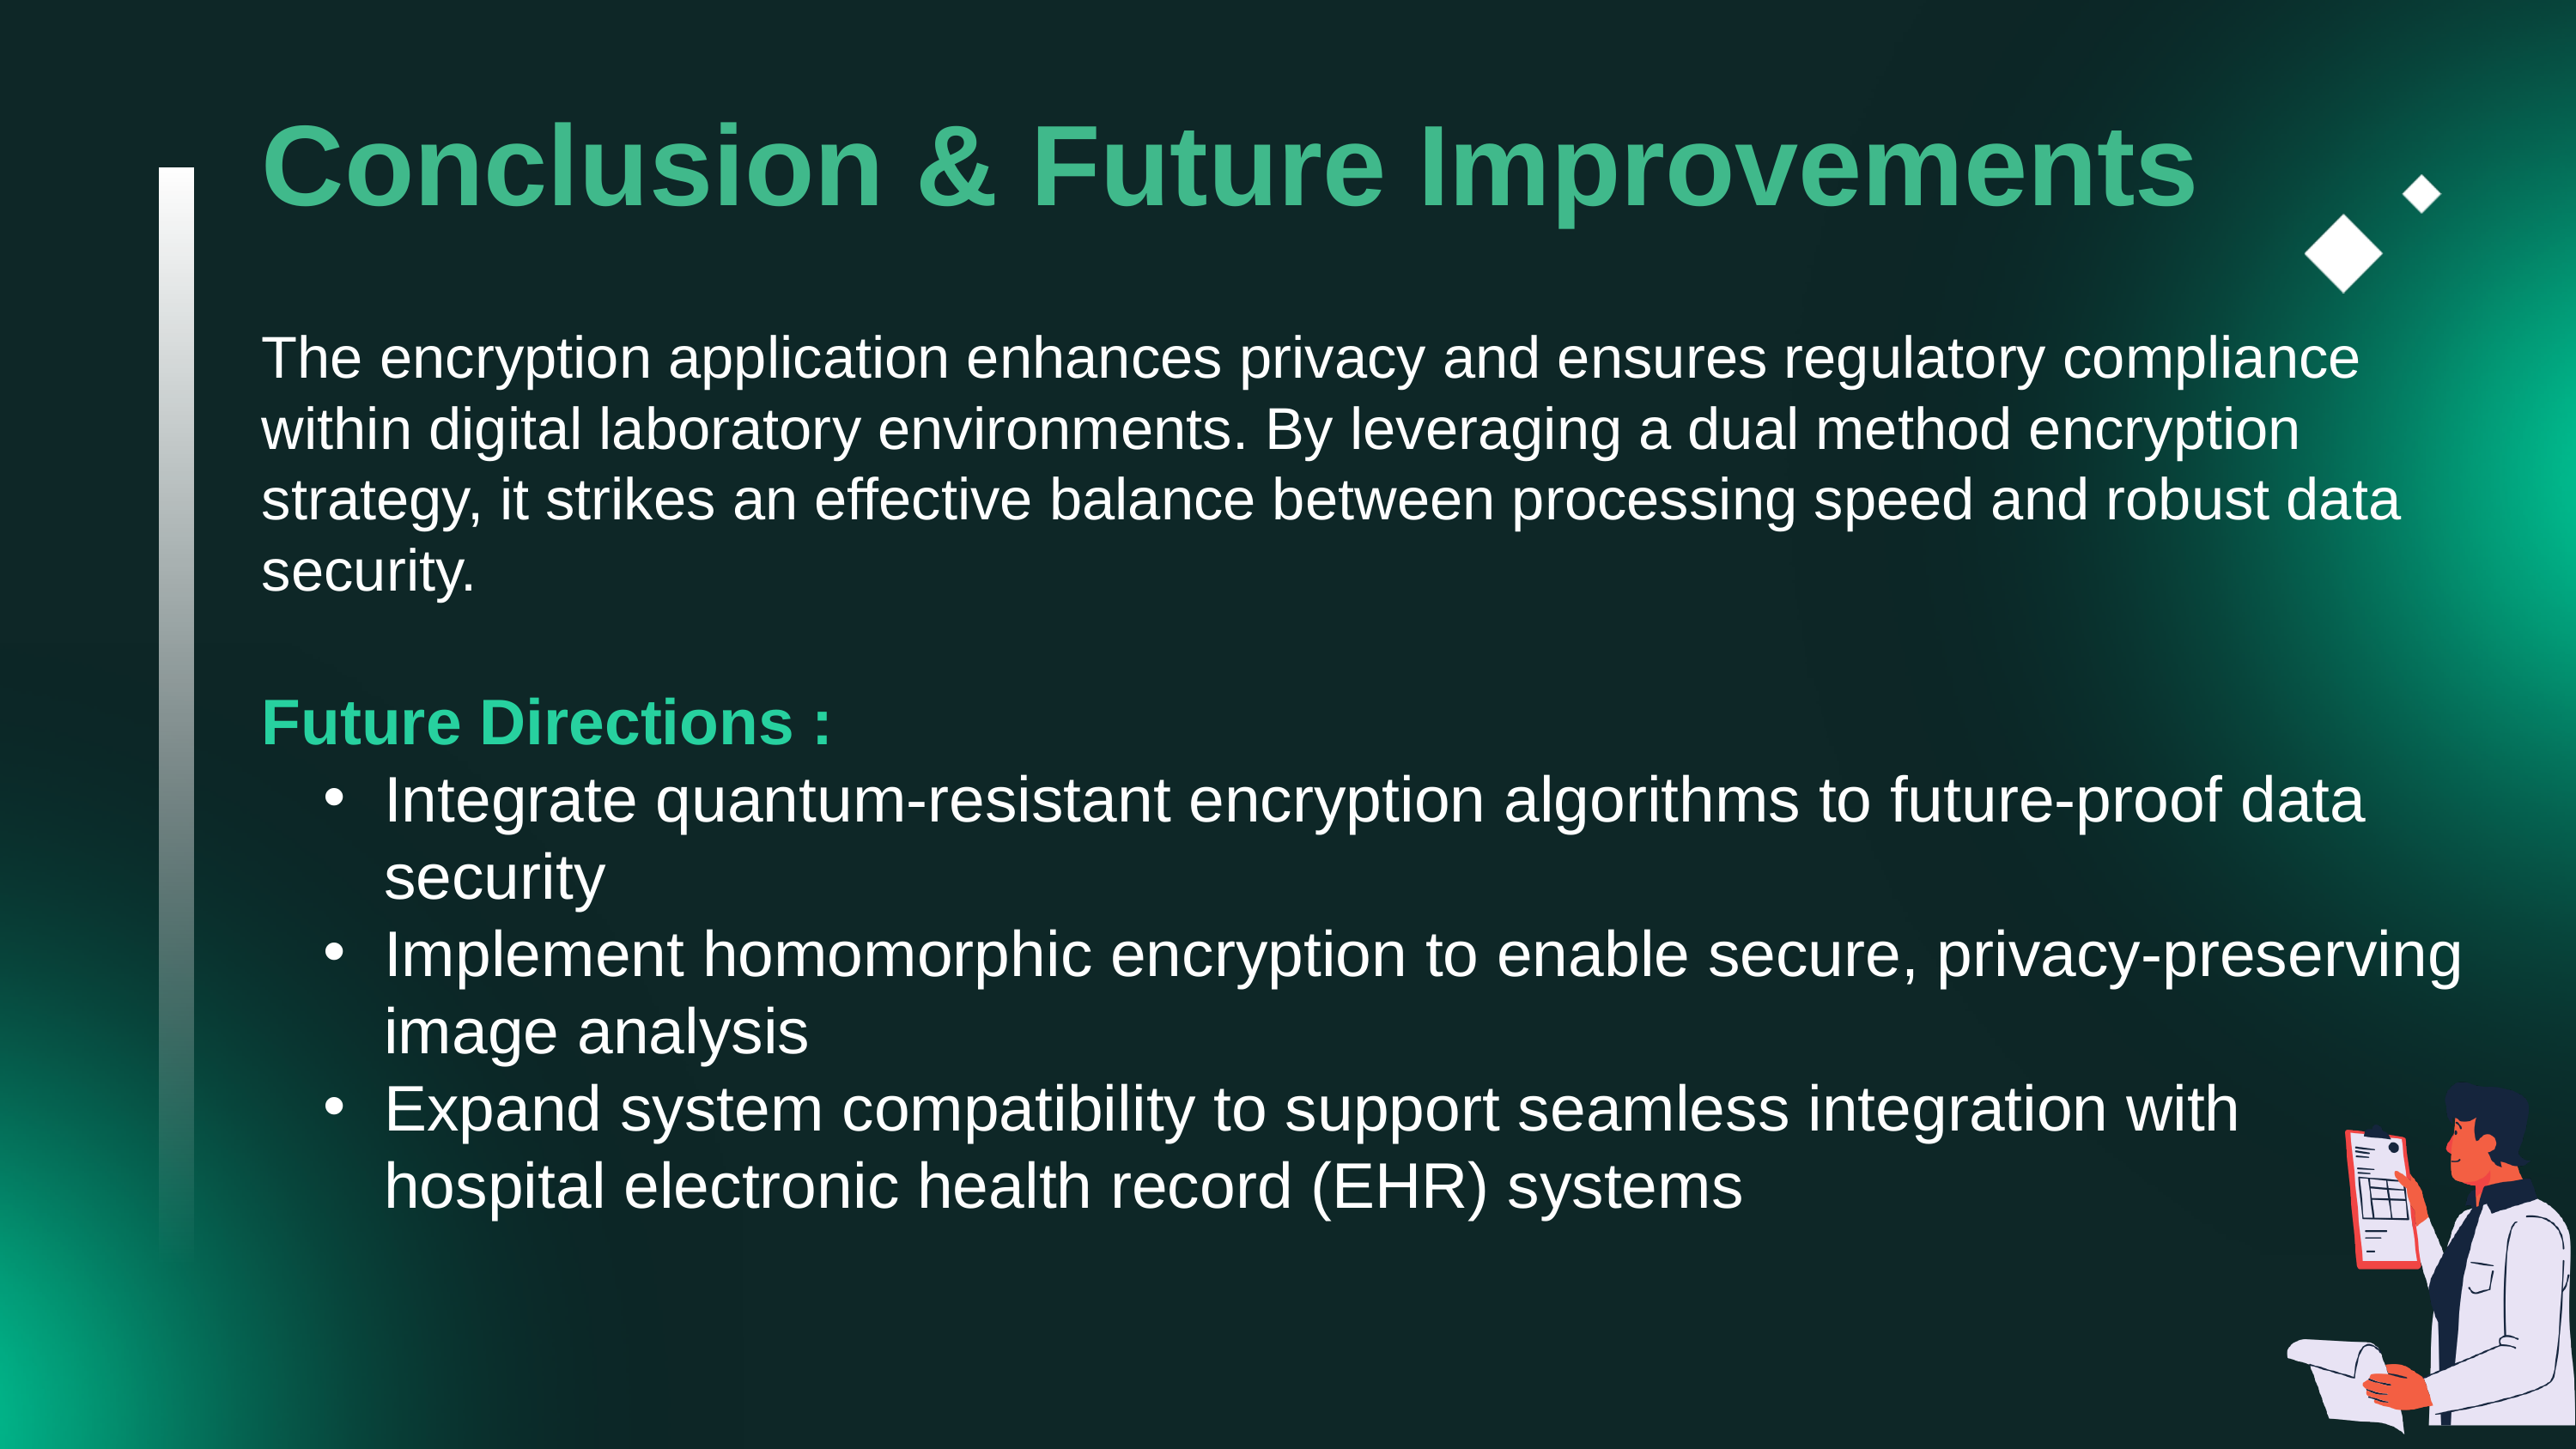

Conclusion & Future Improvements

The encryption application enhances privacy and ensures regulatory compliance within digital laboratory environments. By leveraging a dual method encryption strategy, it strikes an effective balance between processing speed and robust data security.

Future Directions :
Integrate quantum-resistant encryption algorithms to future-proof data security
Implement homomorphic encryption to enable secure, privacy-preserving image analysis
Expand system compatibility to support seamless integration with hospital electronic health record (EHR) systems